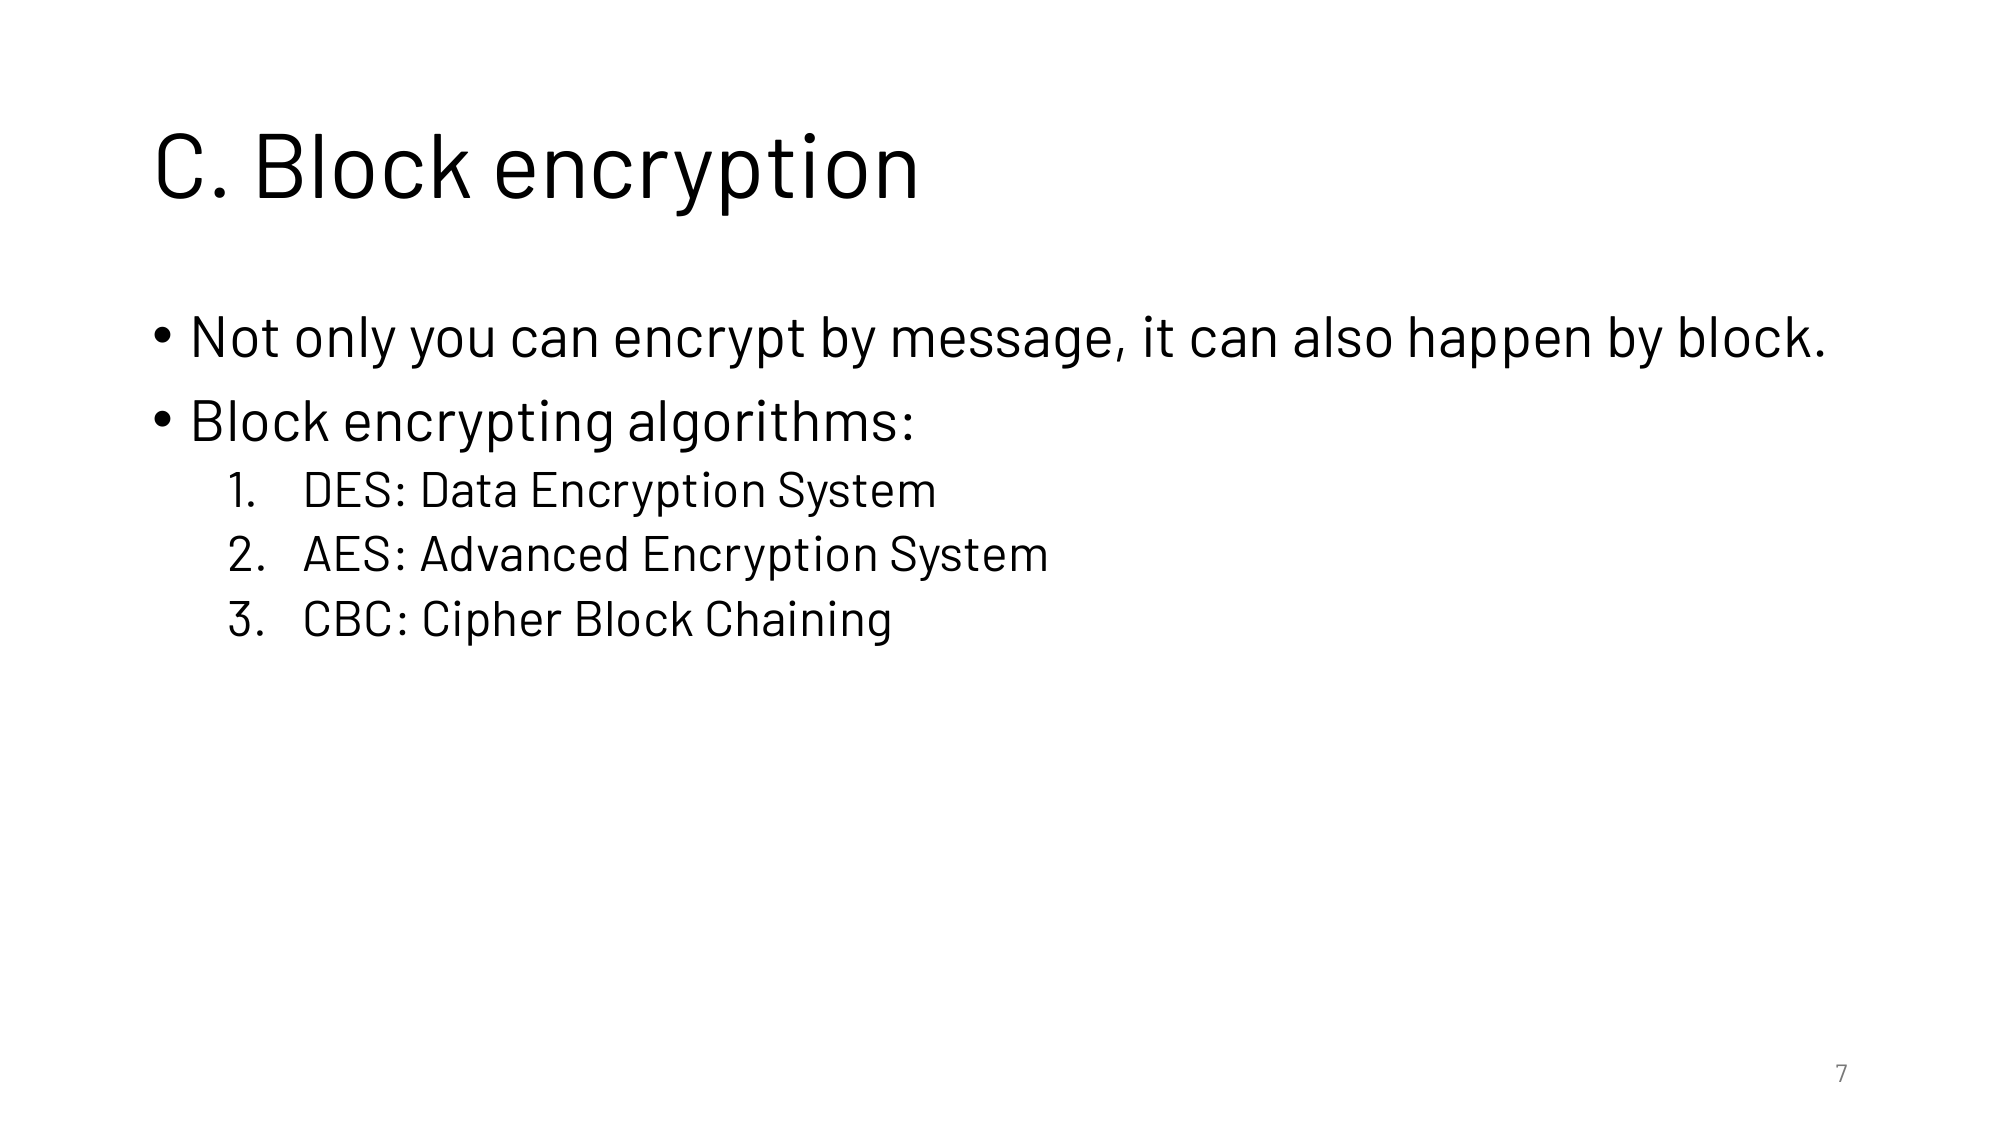

# C. Block encryption
Not only you can encrypt by message, it can also happen by block.
Block encrypting algorithms:
DES: Data Encryption System
AES: Advanced Encryption System
CBC: Cipher Block Chaining

7